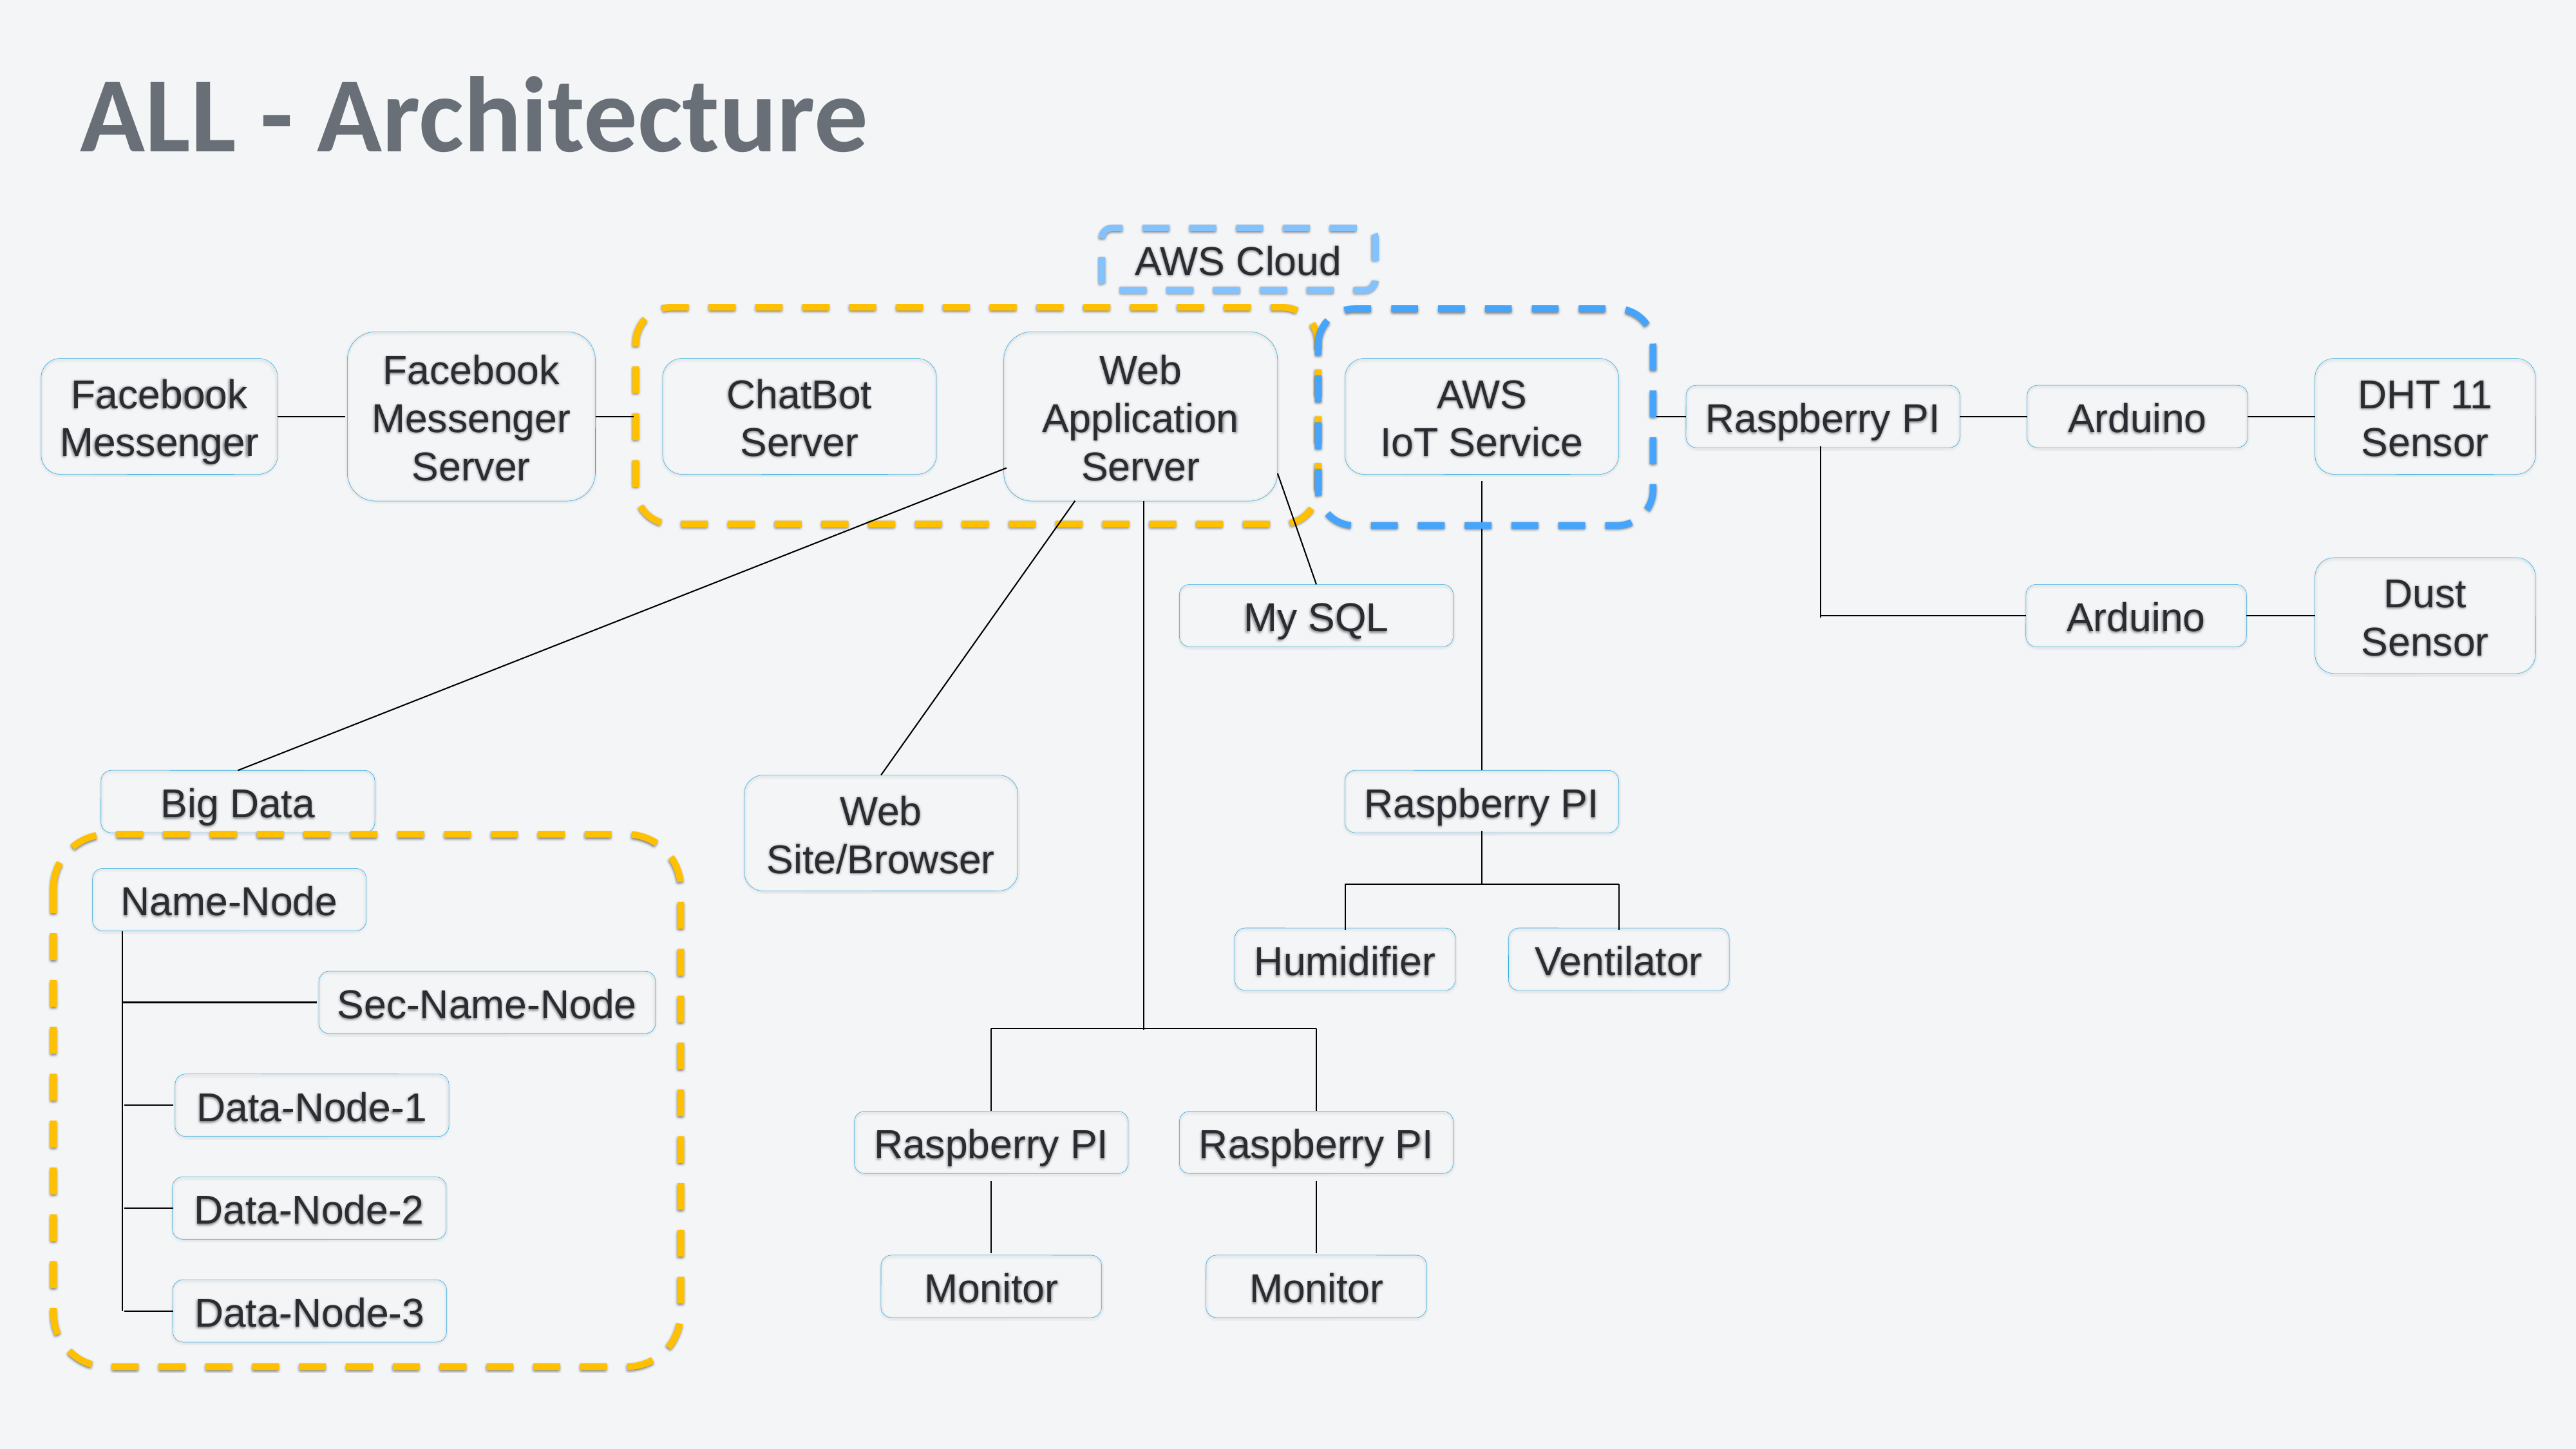

ALL - Architecture
AWS Cloud

Facebook
Messenger
Server
Web
Application
Server
Facebook
Messenger
ChatBot
Server
AWS
IoT Service
DHT 11
Sensor
Raspberry PI
Arduino
Dust
Sensor
My SQL
Arduino
Big Data
Raspberry PI
Web Site/Browser

Name-Node
Sec-Name-Node
Data-Node-1
Data-Node-2
Data-Node-3
Humidifier
Ventilator
Raspberry PI
Raspberry PI
Monitor
Monitor